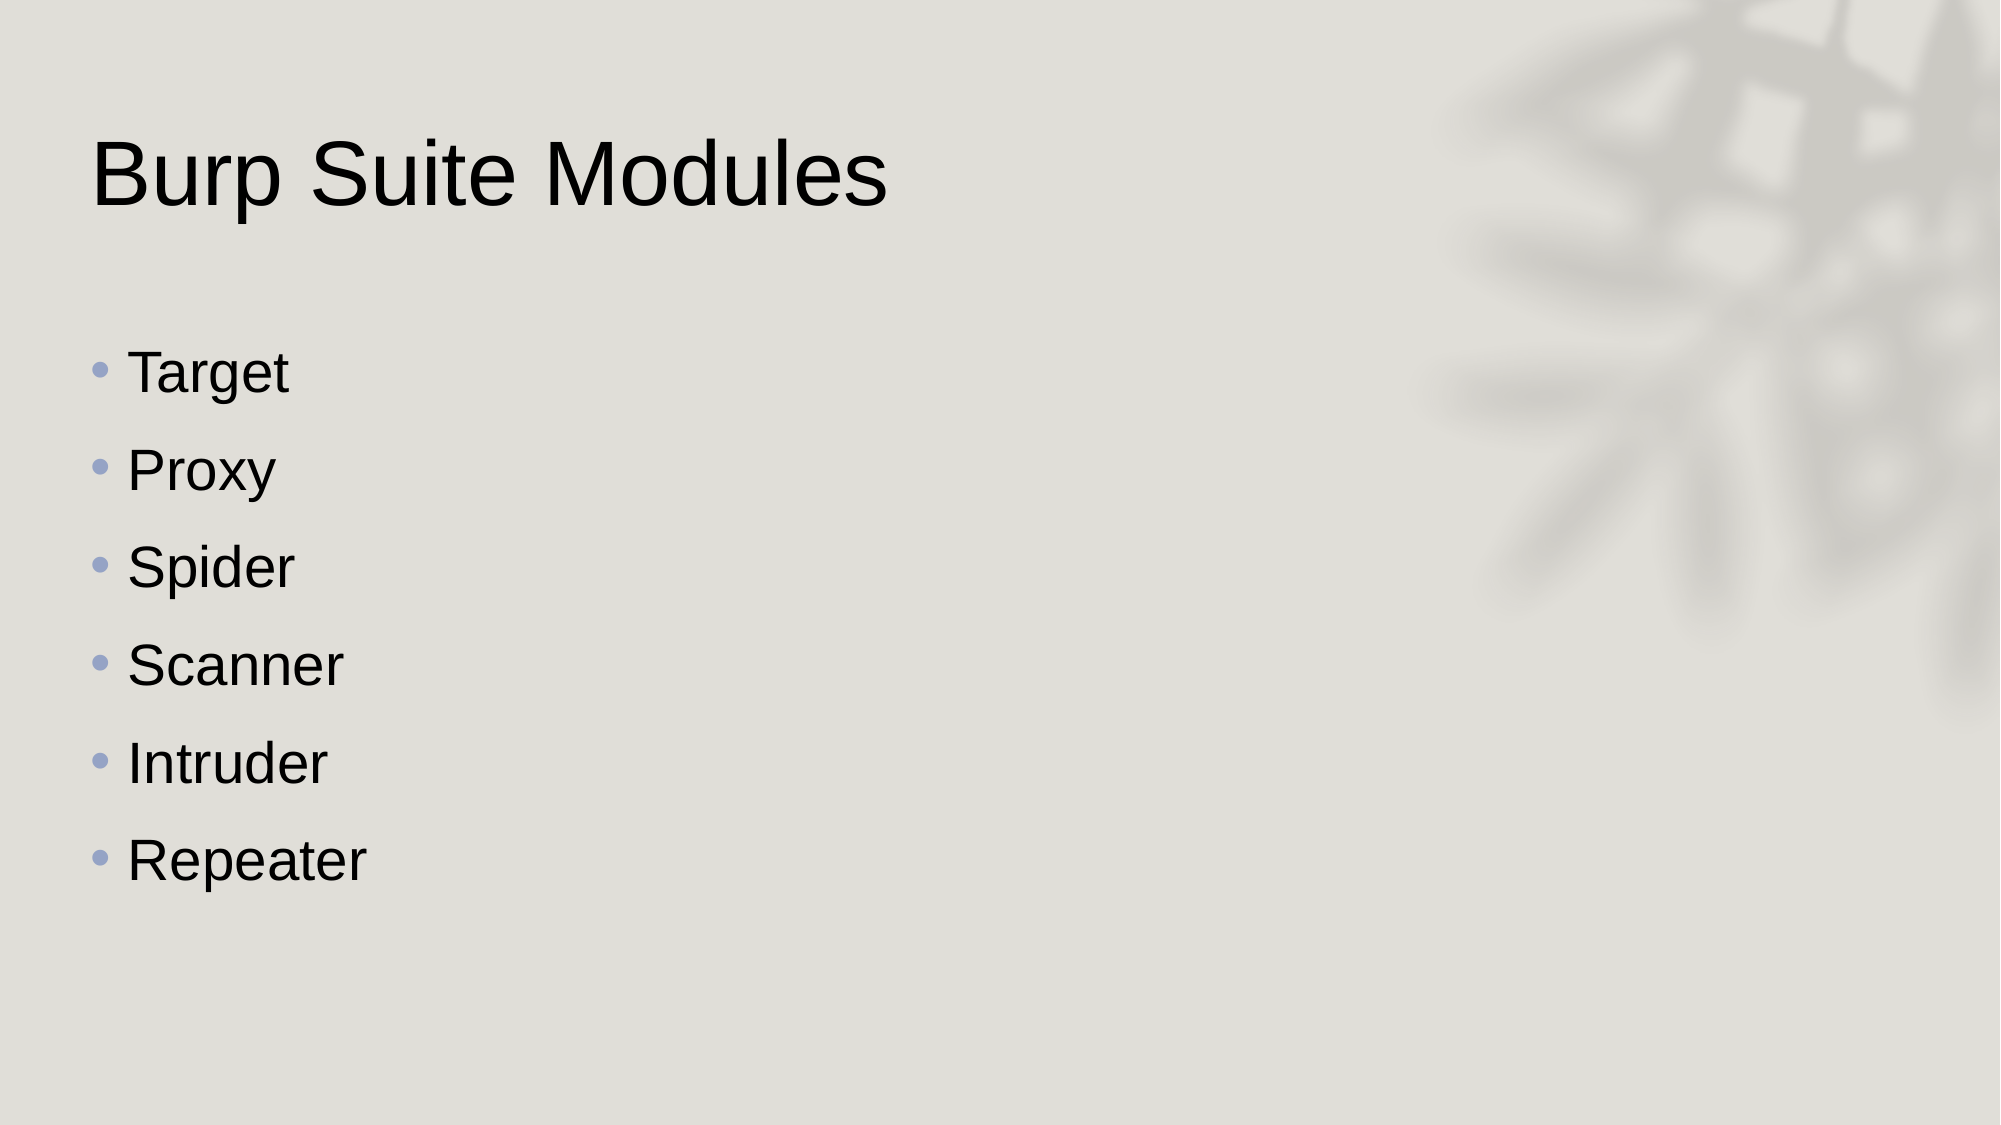

# Burp Suite Modules
Target
Proxy
Spider
Scanner
Intruder
Repeater